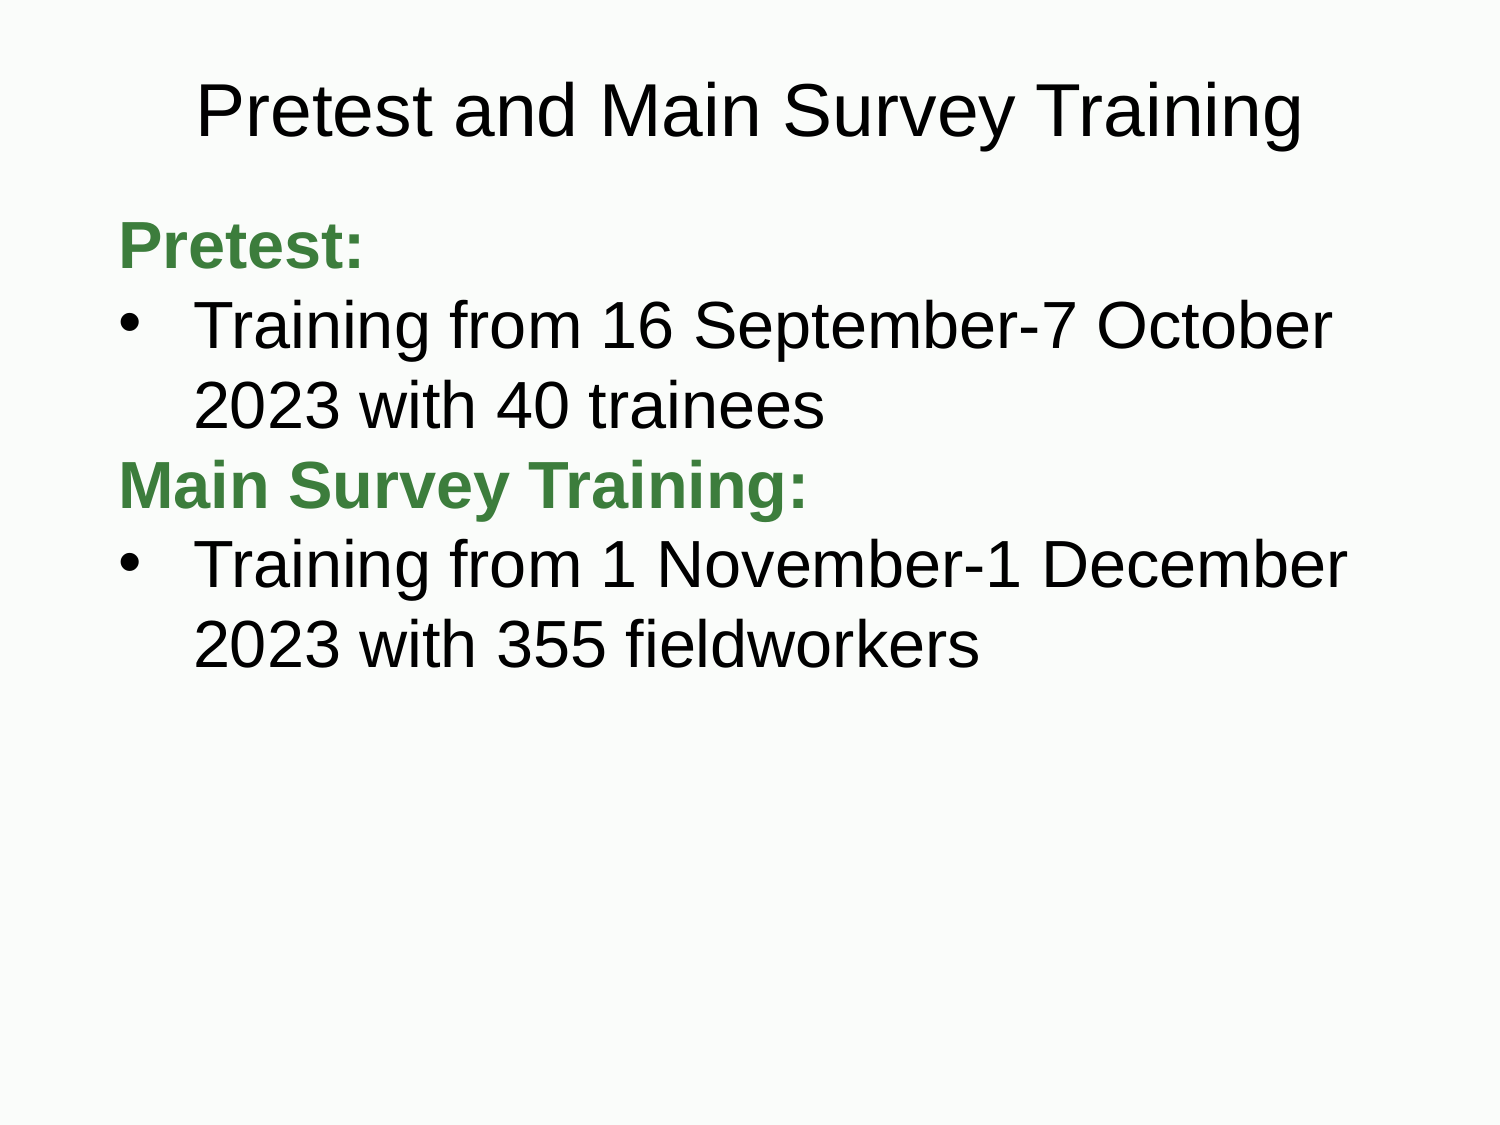

# Pretest and Main Survey Training
Pretest:
Training from 16 September-7 October 2023 with 40 trainees
Main Survey Training:
Training from 1 November-1 December 2023 with 355 fieldworkers